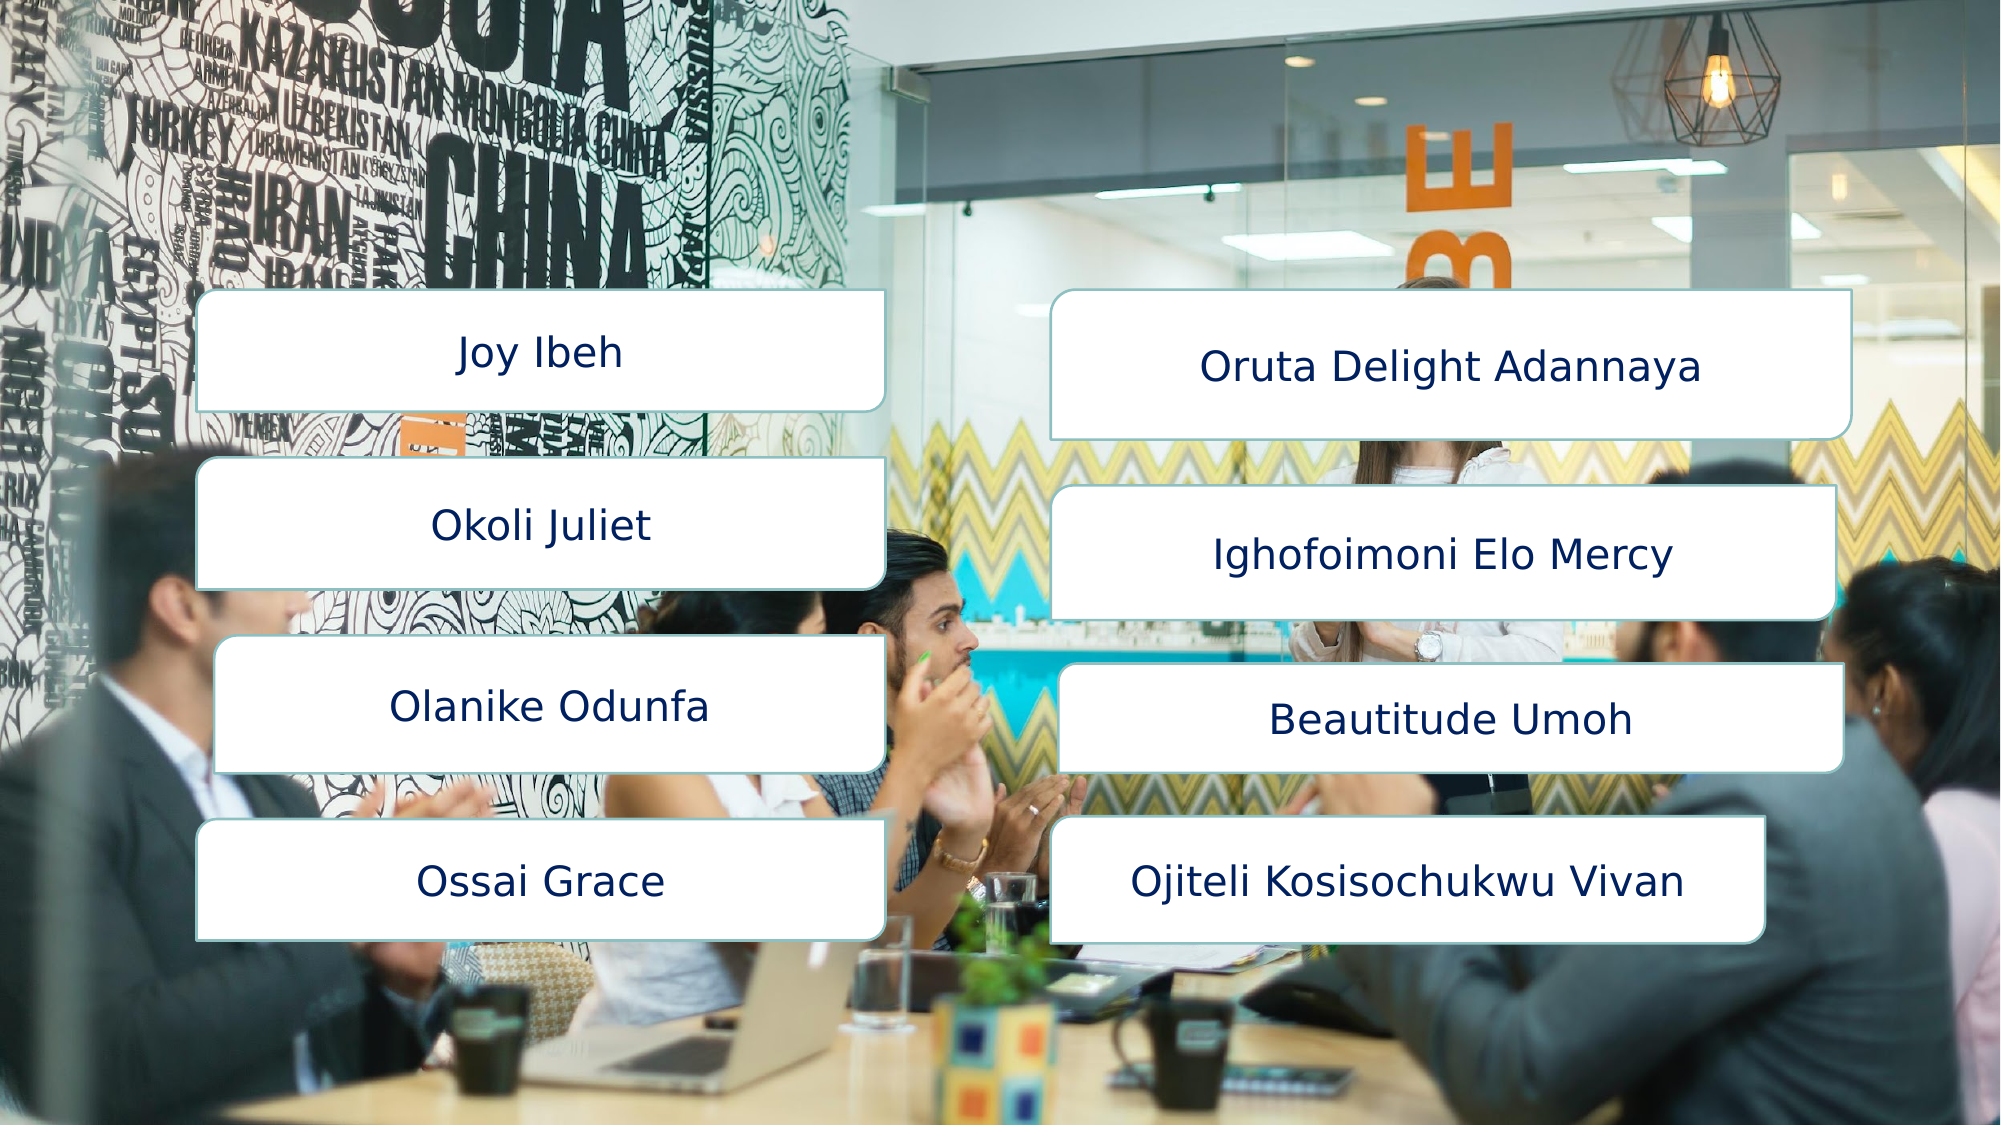

Joy Ibeh
Oruta Delight Adannaya
Okoli Juliet
Ighofoimoni Elo Mercy
Olanike Odunfa
Beautitude Umoh
Ojiteli Kosisochukwu Vivan
Ossai Grace